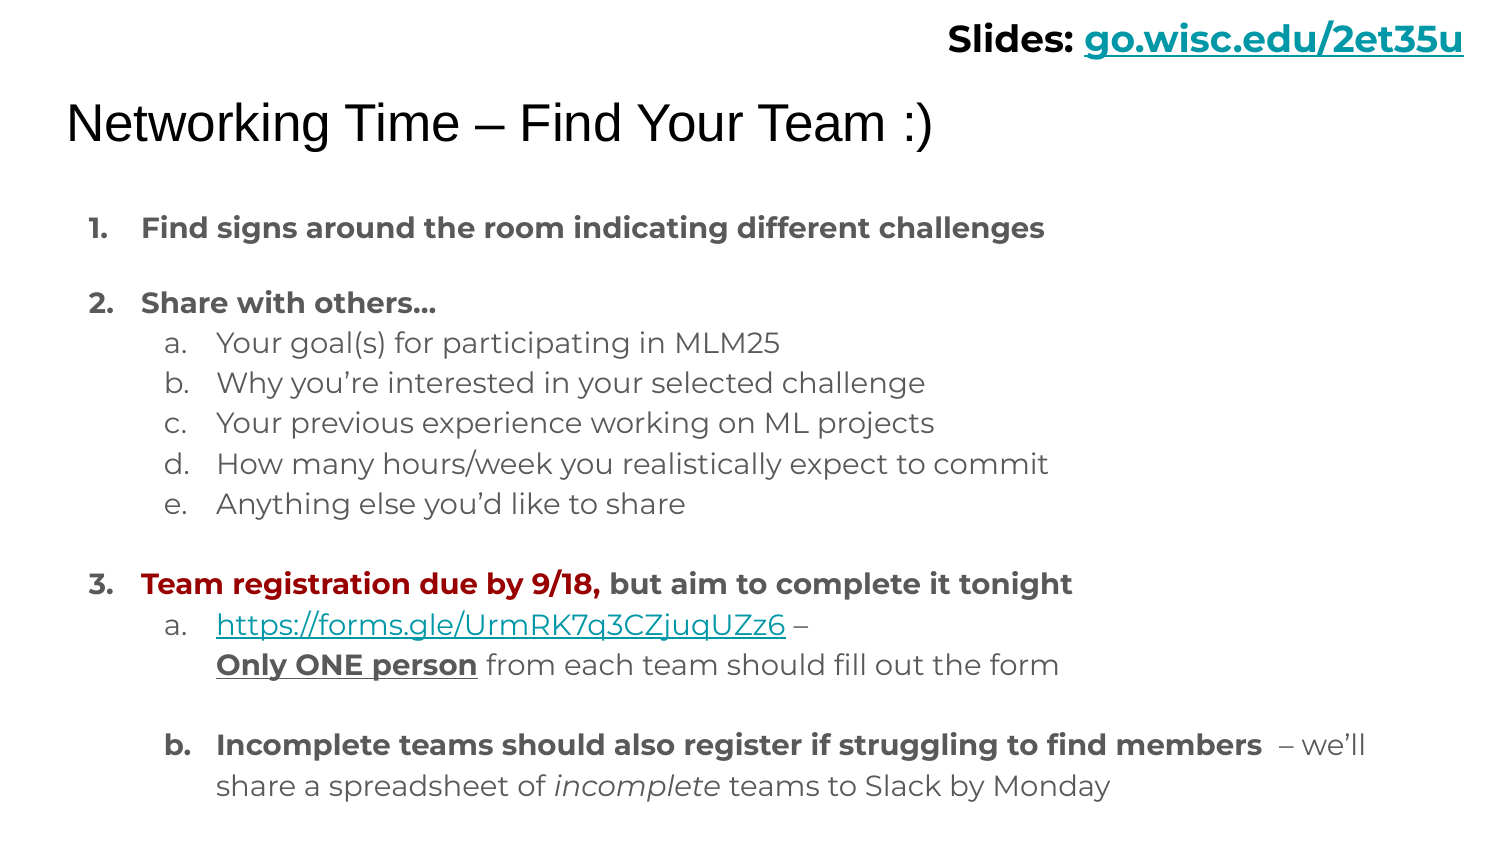

Slides: go.wisc.edu/2et35u
# Networking Time – Find Your Team :)
Find signs around the room indicating different challenges
Share with others…
Your goal(s) for participating in MLM25
Why you’re interested in your selected challenge
Your previous experience working on ML projects
How many hours/week you realistically expect to commit
Anything else you’d like to share
Team registration due by 9/18, but aim to complete it tonight
https://forms.gle/UrmRK7q3CZjuqUZz6 –
Only ONE person from each team should fill out the form
Incomplete teams should also register if struggling to find members  – we’ll share a spreadsheet of incomplete teams to Slack by Monday